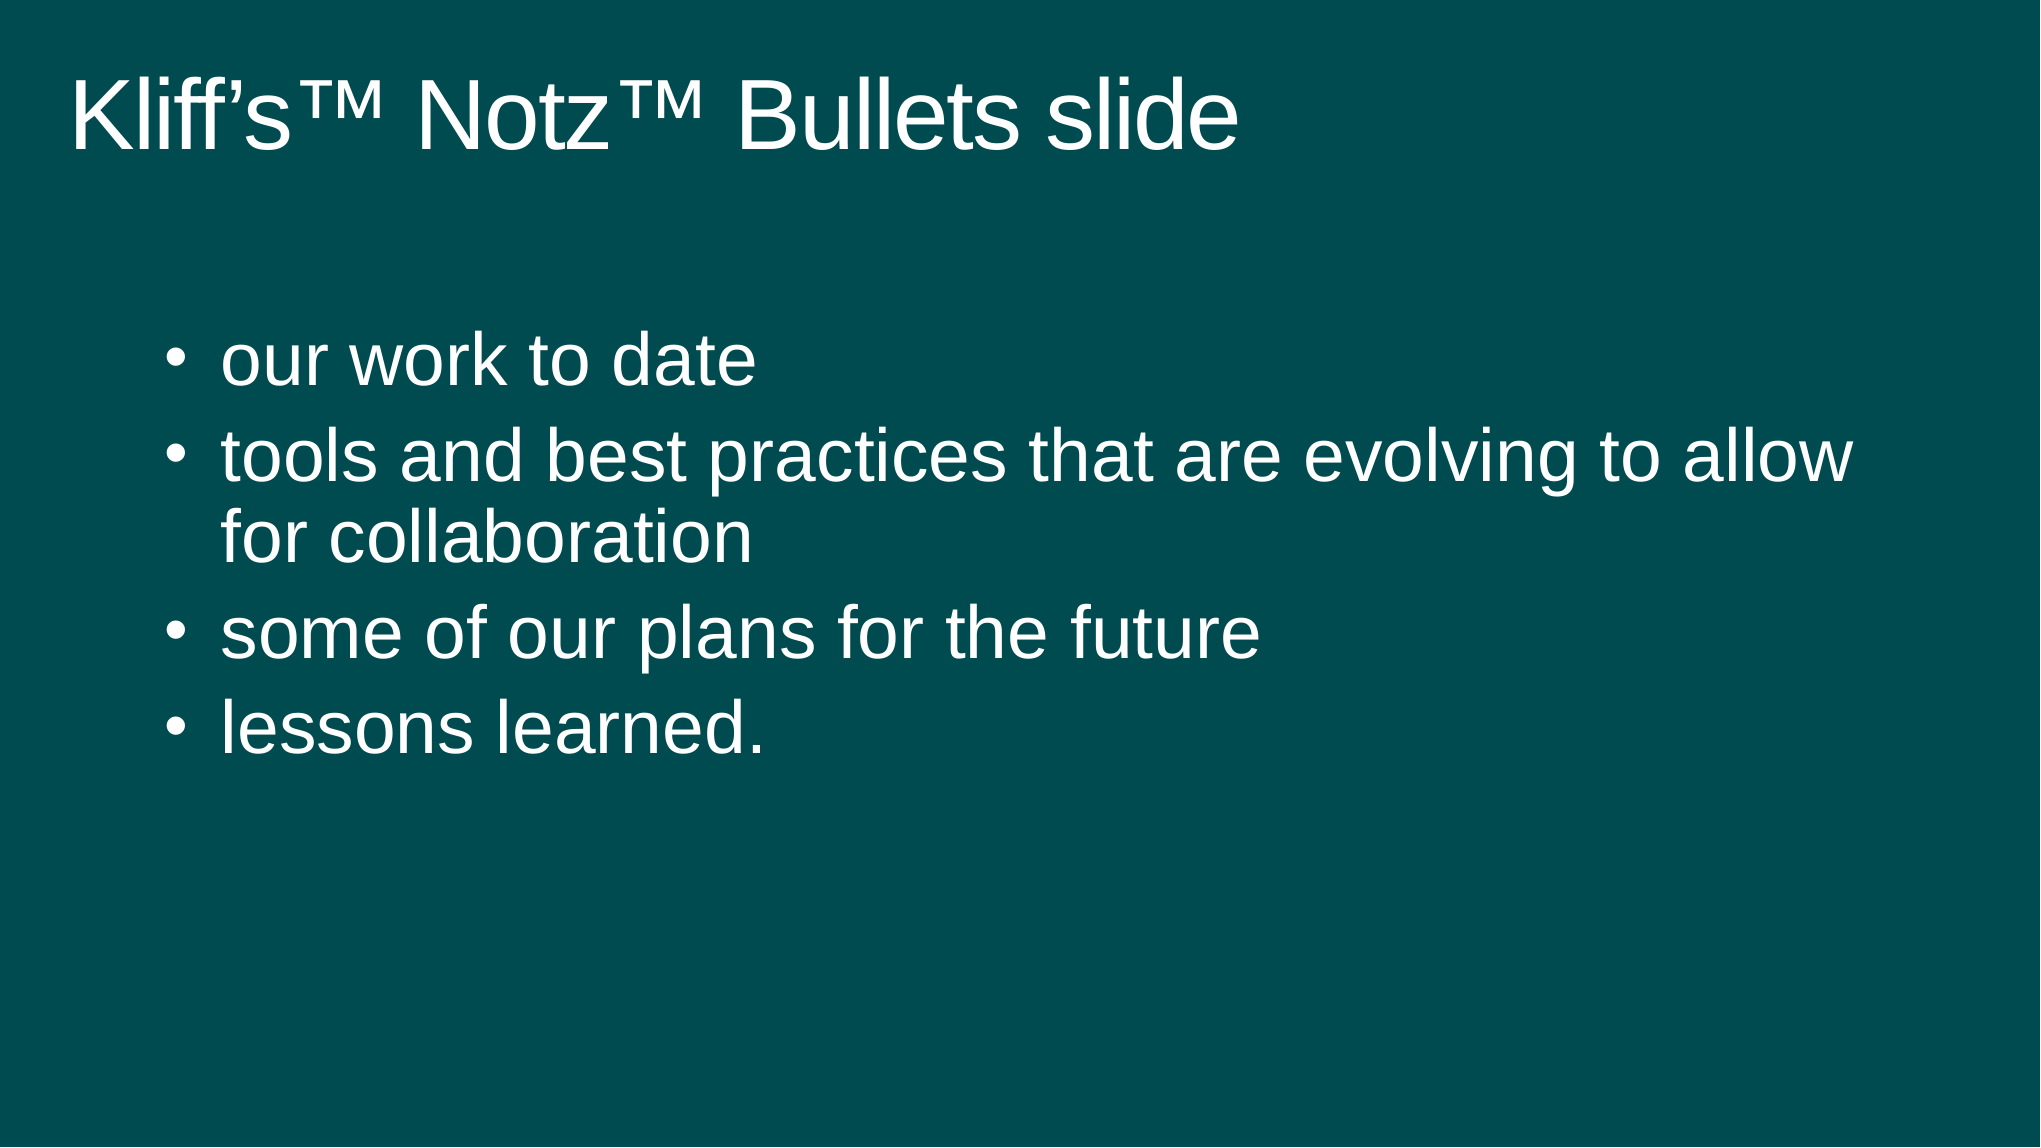

# Kliff’s™ Notz™ Bullets slide
our work to date
tools and best practices that are evolving to allow for collaboration
some of our plans for the future
lessons learned.